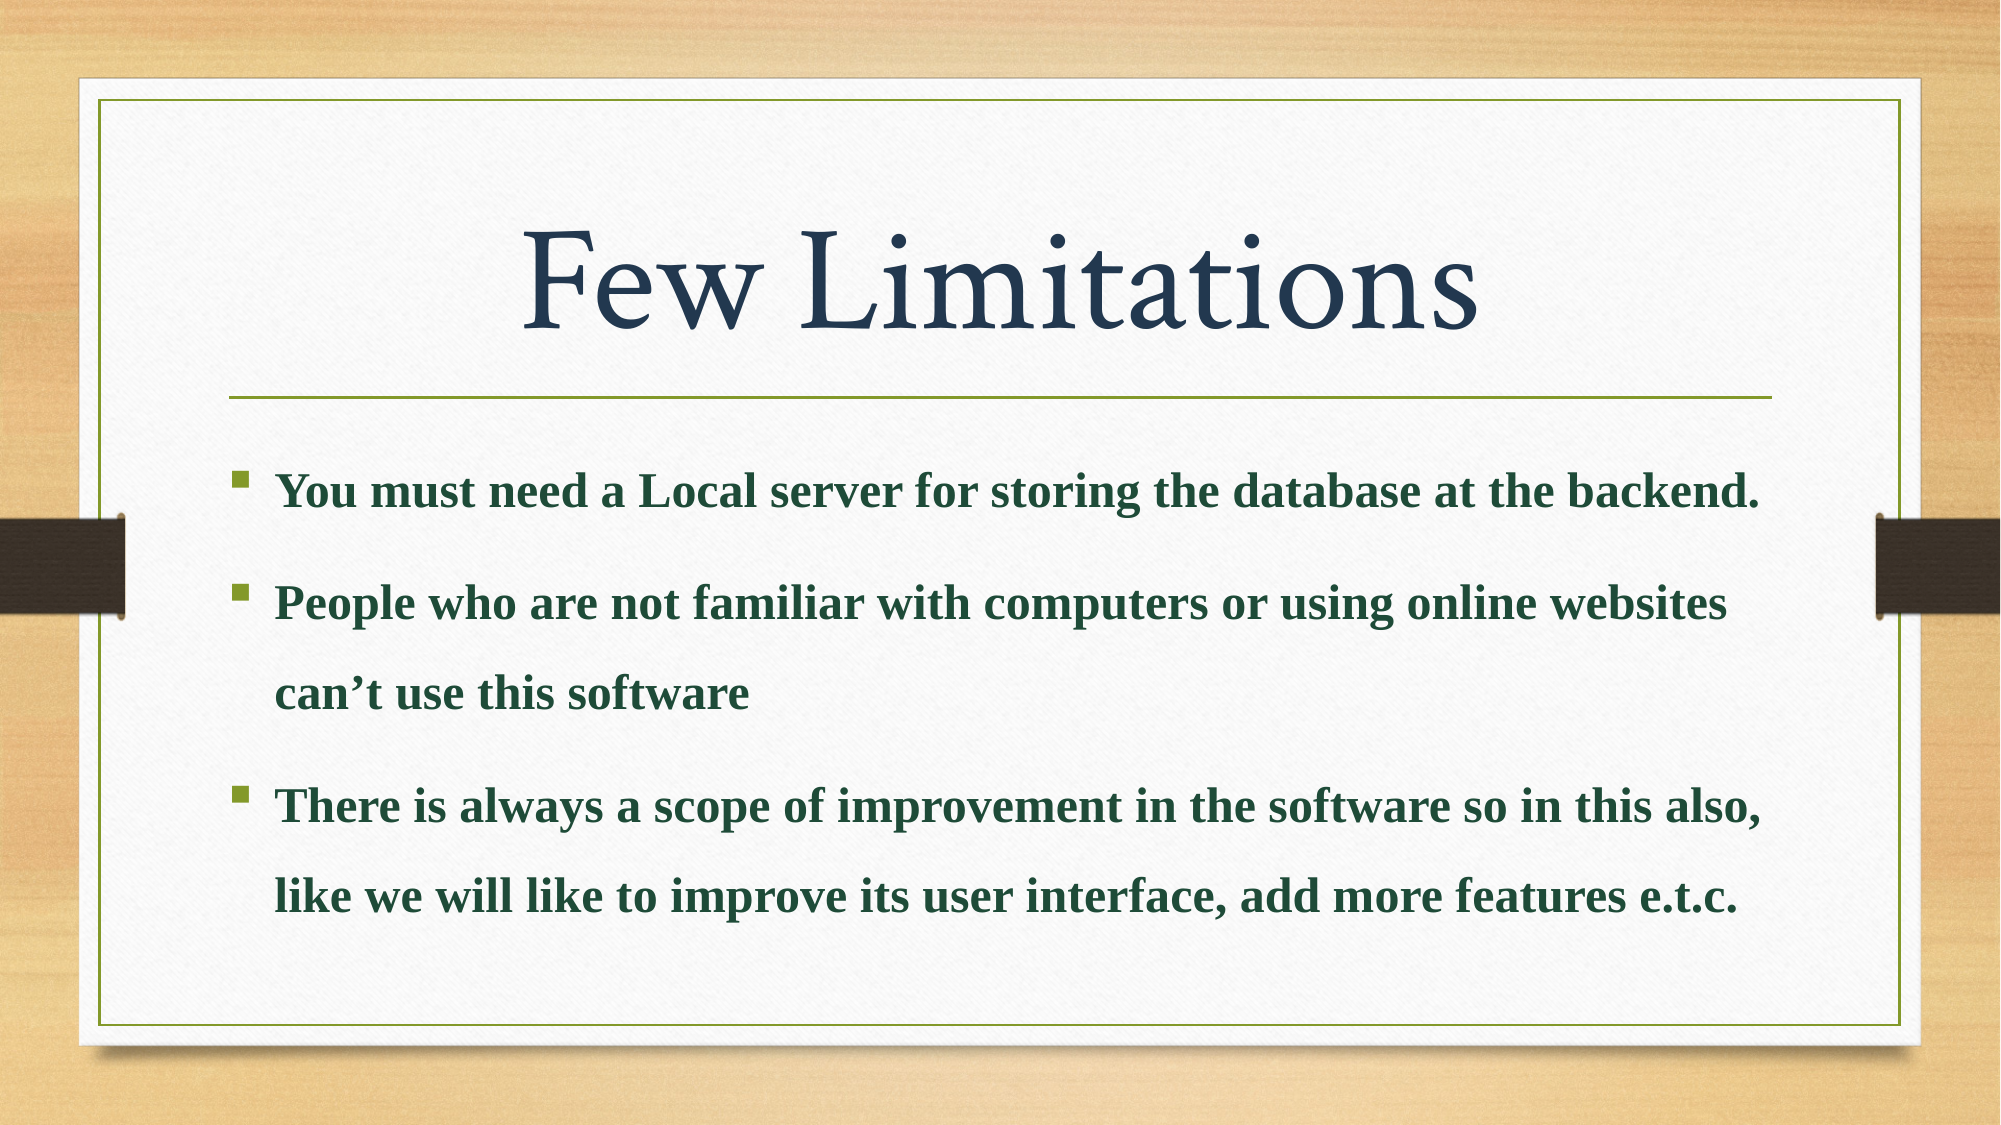

# Few Limitations
You must need a Local server for storing the database at the backend.
People who are not familiar with computers or using online websites can’t use this software
There is always a scope of improvement in the software so in this also, like we will like to improve its user interface, add more features e.t.c.